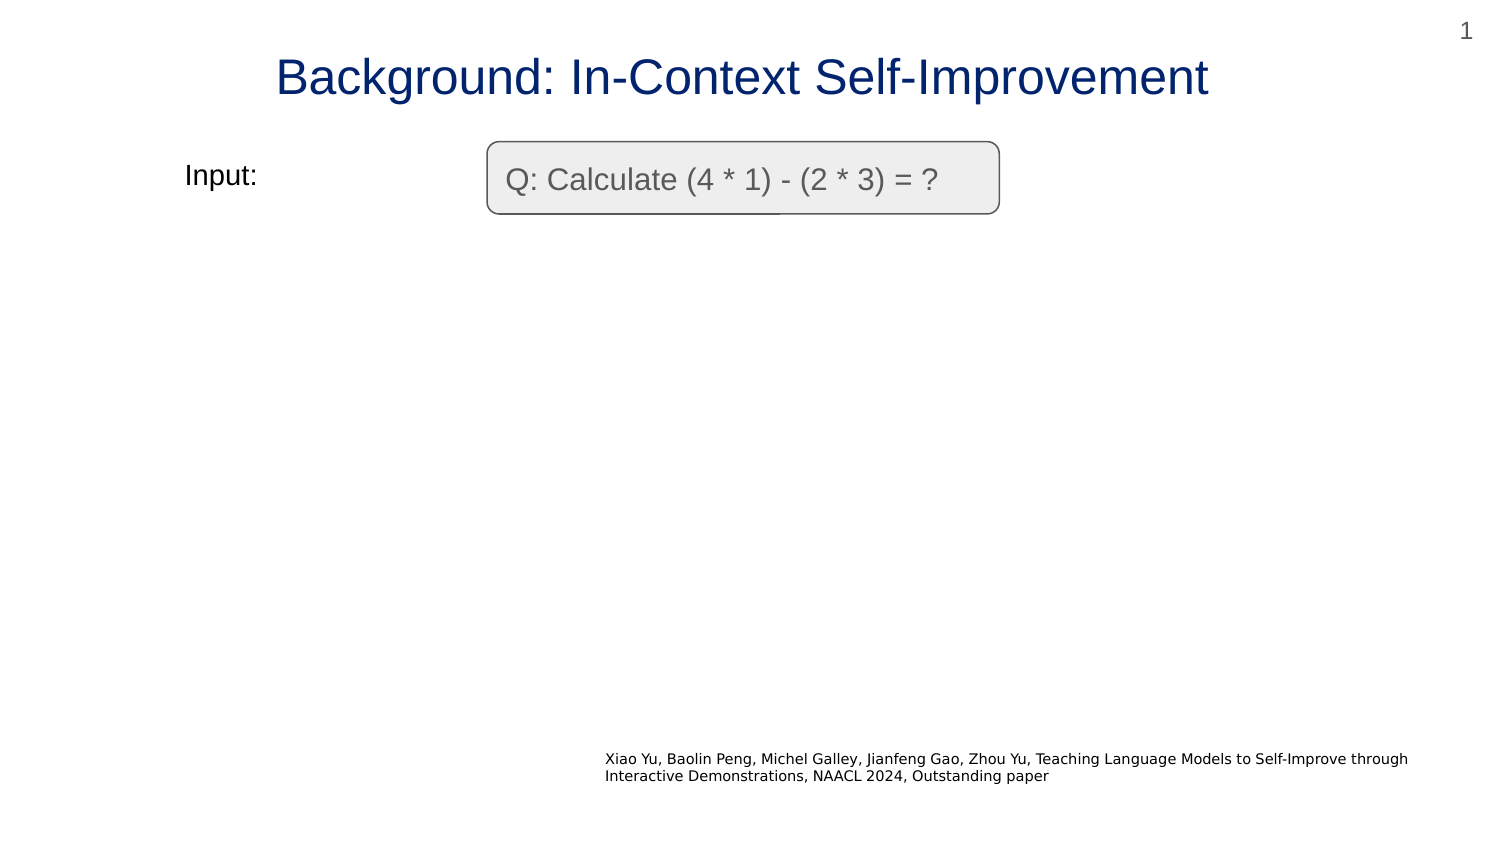

1
Background: In-Context Self-Improvement
Input:
Q: Calculate (4 * 1) - (2 * 3) = ?
Xiao Yu, Baolin Peng, Michel Galley, Jianfeng Gao, Zhou Yu, Teaching Language Models to Self-Improve through Interactive Demonstrations, NAACL 2024, Outstanding paper